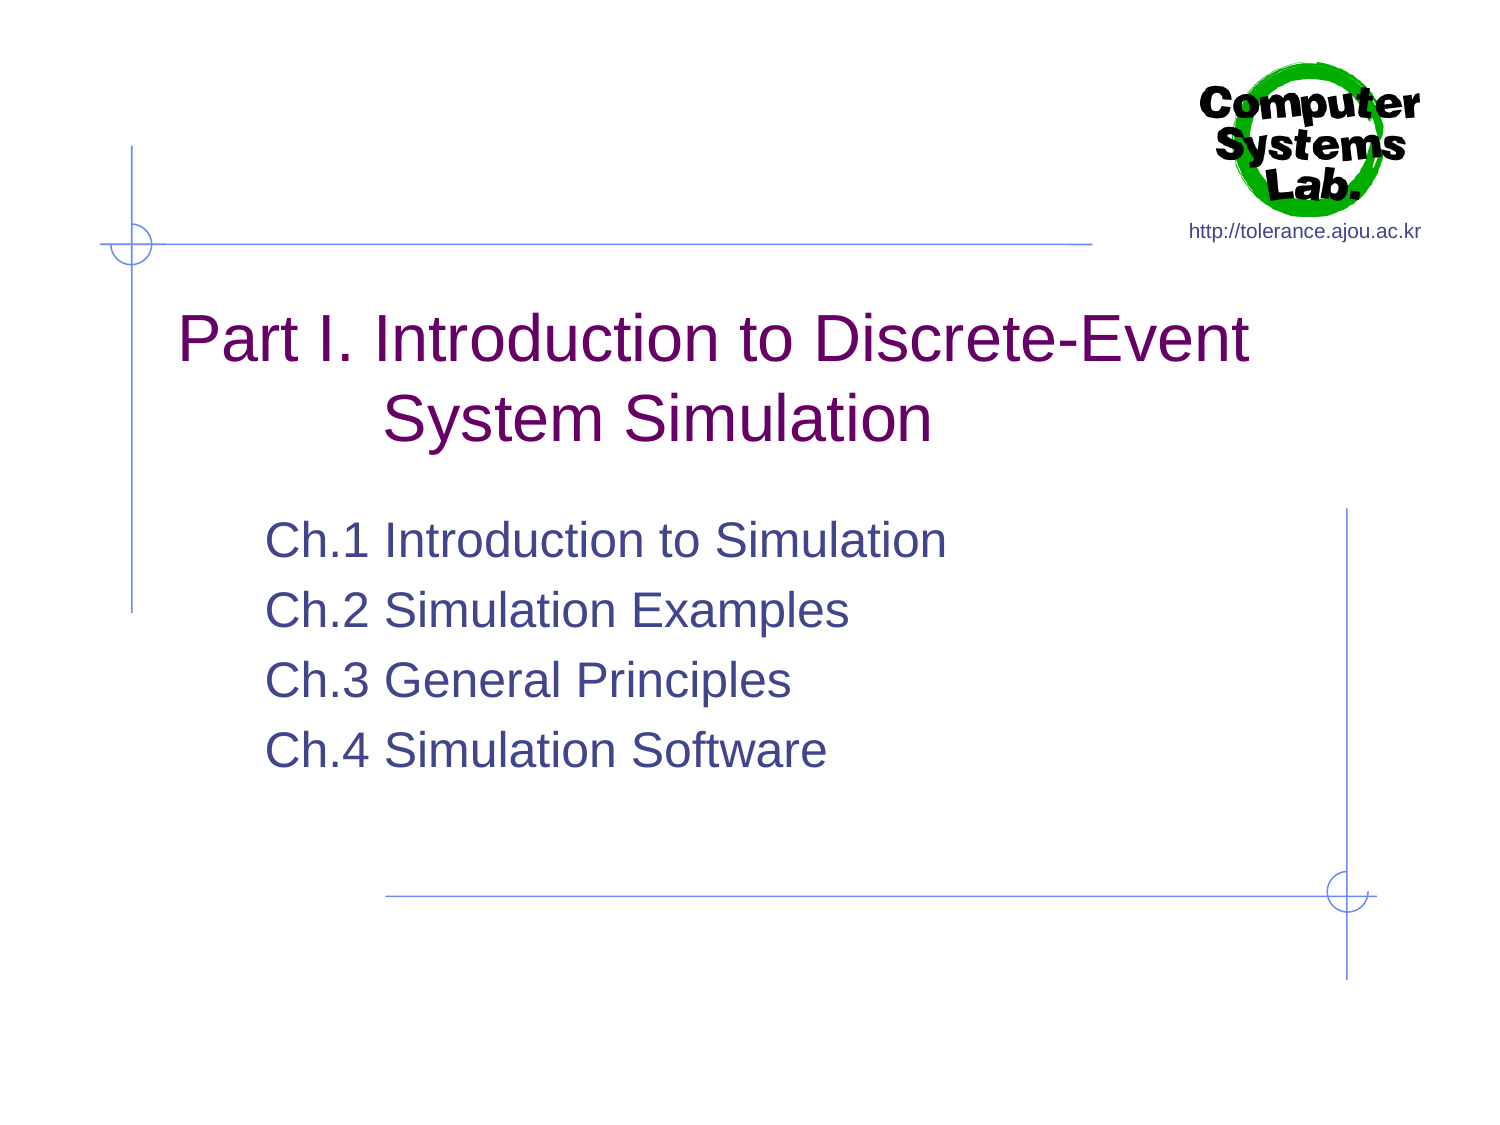

Part I. Introduction to Discrete-Event
	   System Simulation
Ch.1 Introduction to Simulation
Ch.2 Simulation Examples
Ch.3 General Principles
Ch.4 Simulation Software